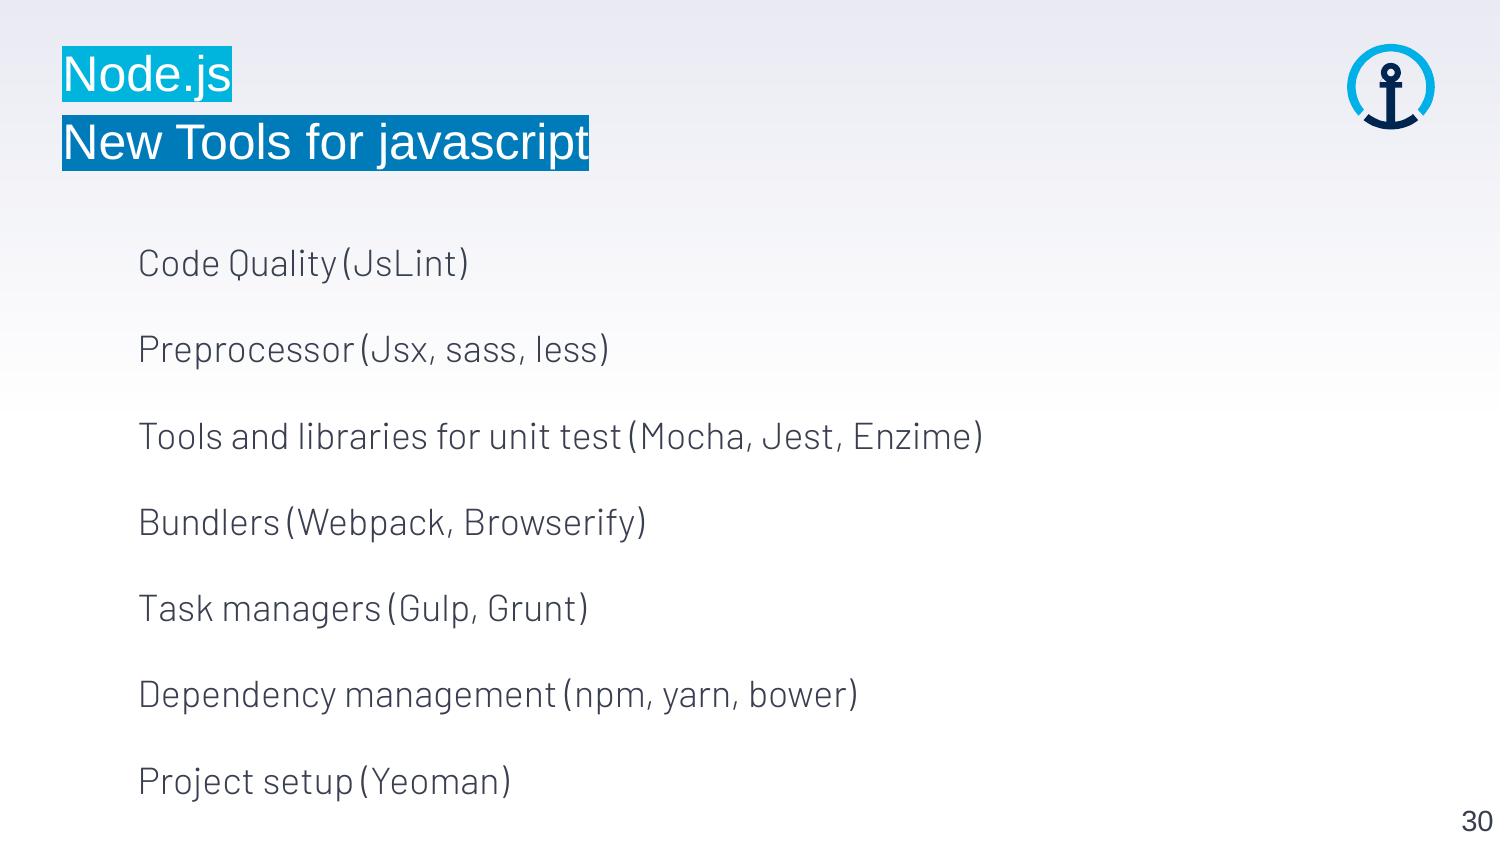

Node.js
New Tools for javascript
Code Quality (JsLint)
Preprocessor (Jsx, sass, less)
Tools and libraries for unit test (Mocha, Jest, Enzime)
Bundlers (Webpack, Browserify)
Task managers (Gulp, Grunt)
Dependency management (npm, yarn, bower)
Project setup (Yeoman)

30